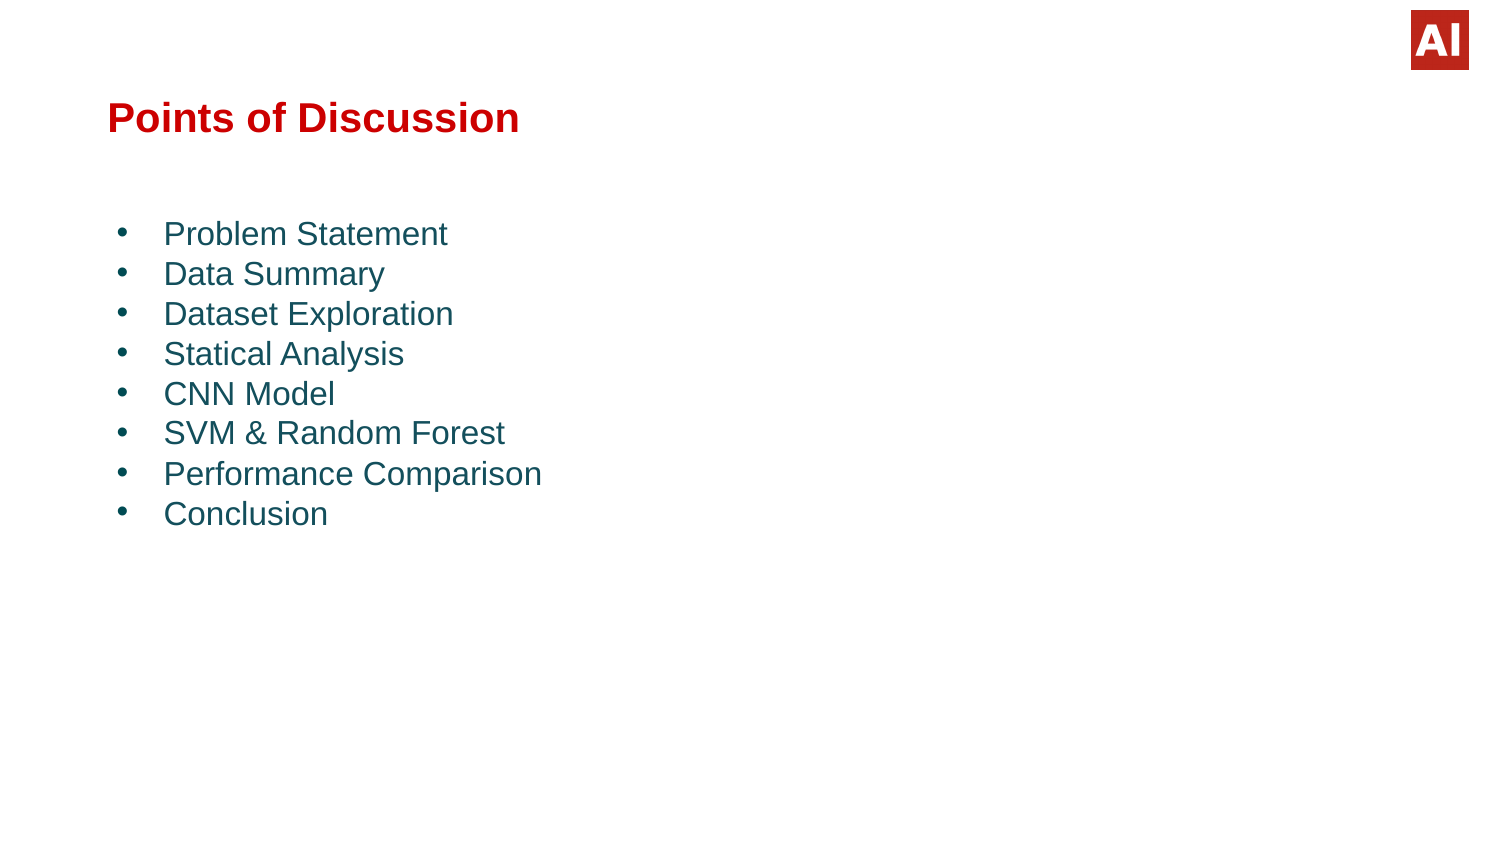

#
Points of Discussion

Problem Statement
Data Summary
Dataset Exploration
Statical Analysis
CNN Model
SVM & Random Forest
Performance Comparison
Conclusion